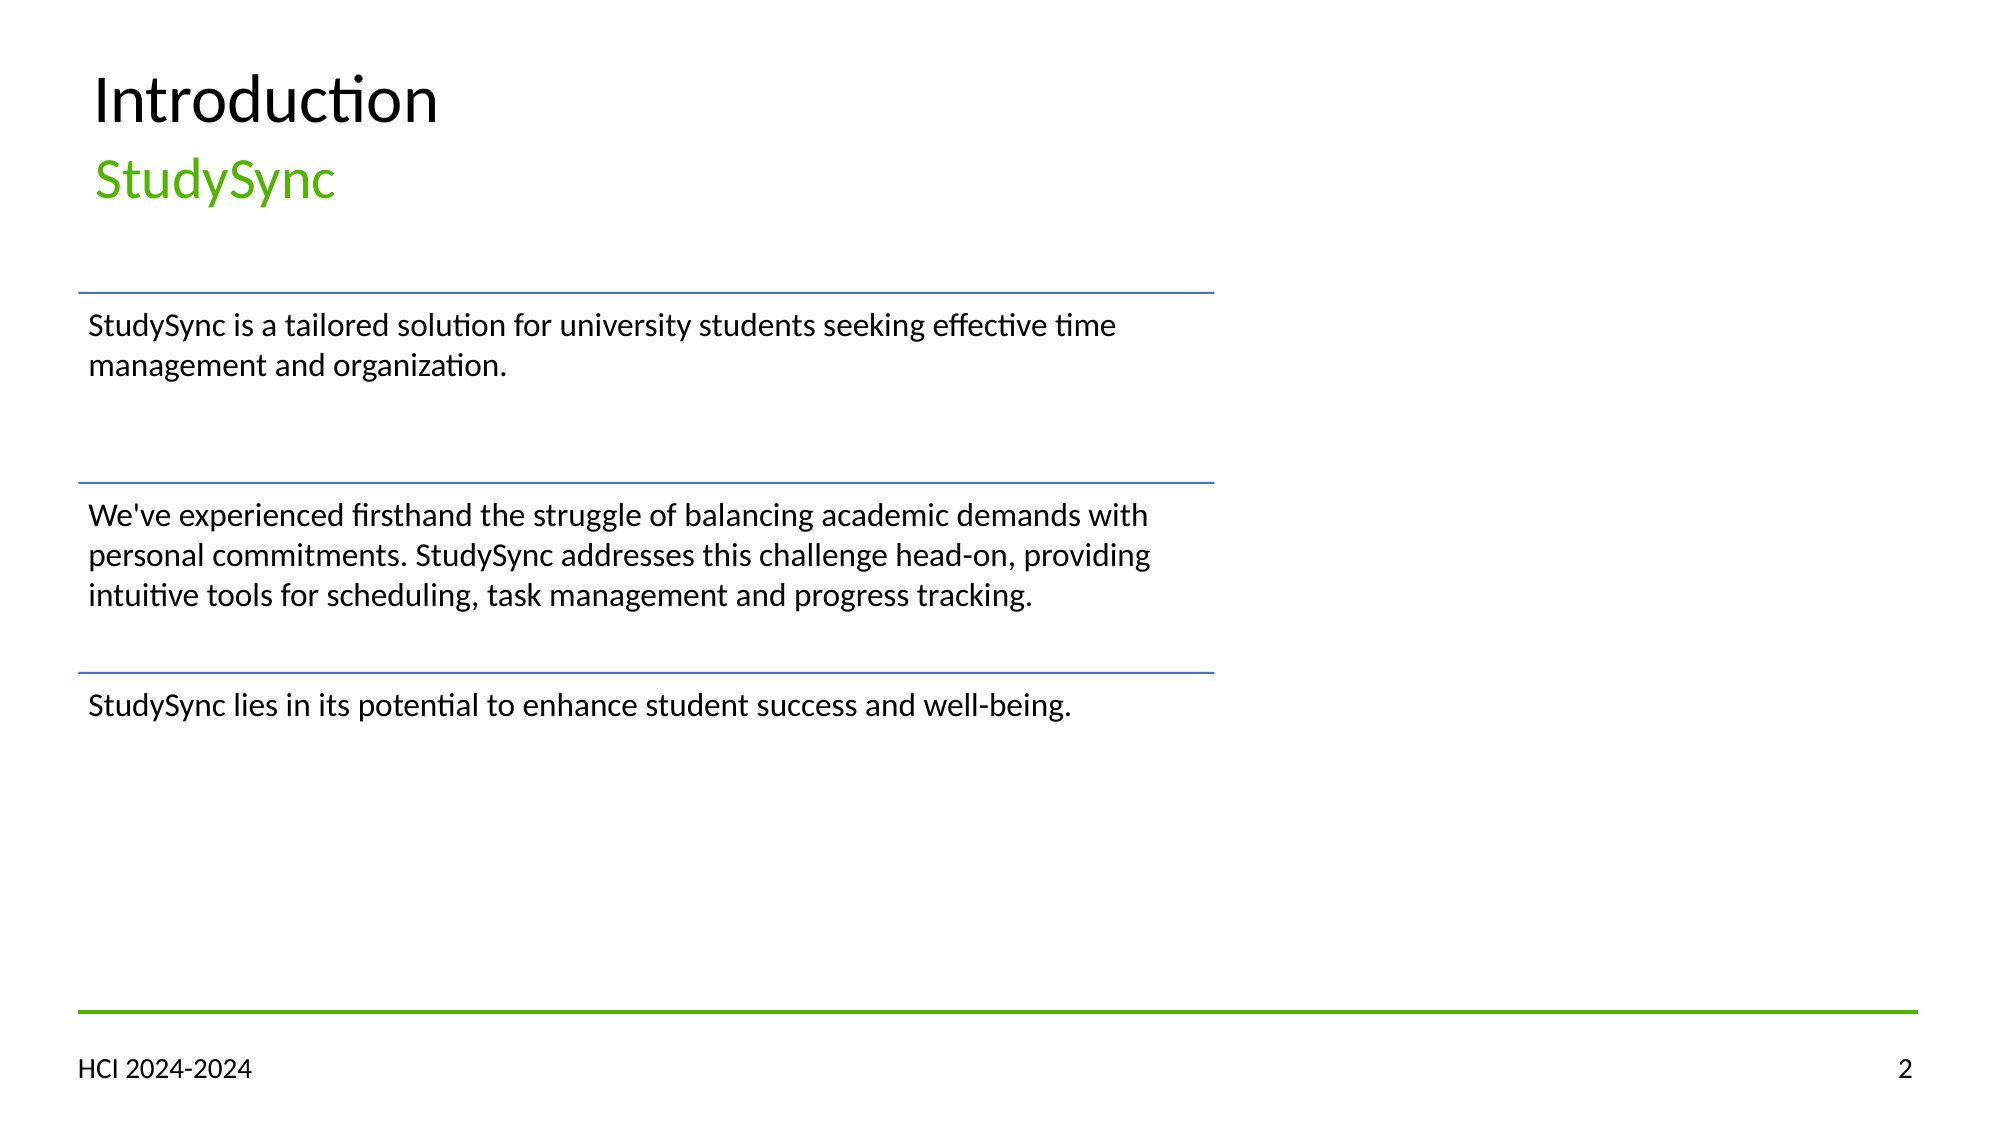

Introduction
StudySync
StudySync is a tailored solution for university students seeking effective time management and organization.
We've experienced firsthand the struggle of balancing academic demands with personal commitments. StudySync addresses this challenge head-on, providing intuitive tools for scheduling, task management and progress tracking.
StudySync lies in its potential to enhance student success and well-being.
HCI 2024-2024
2